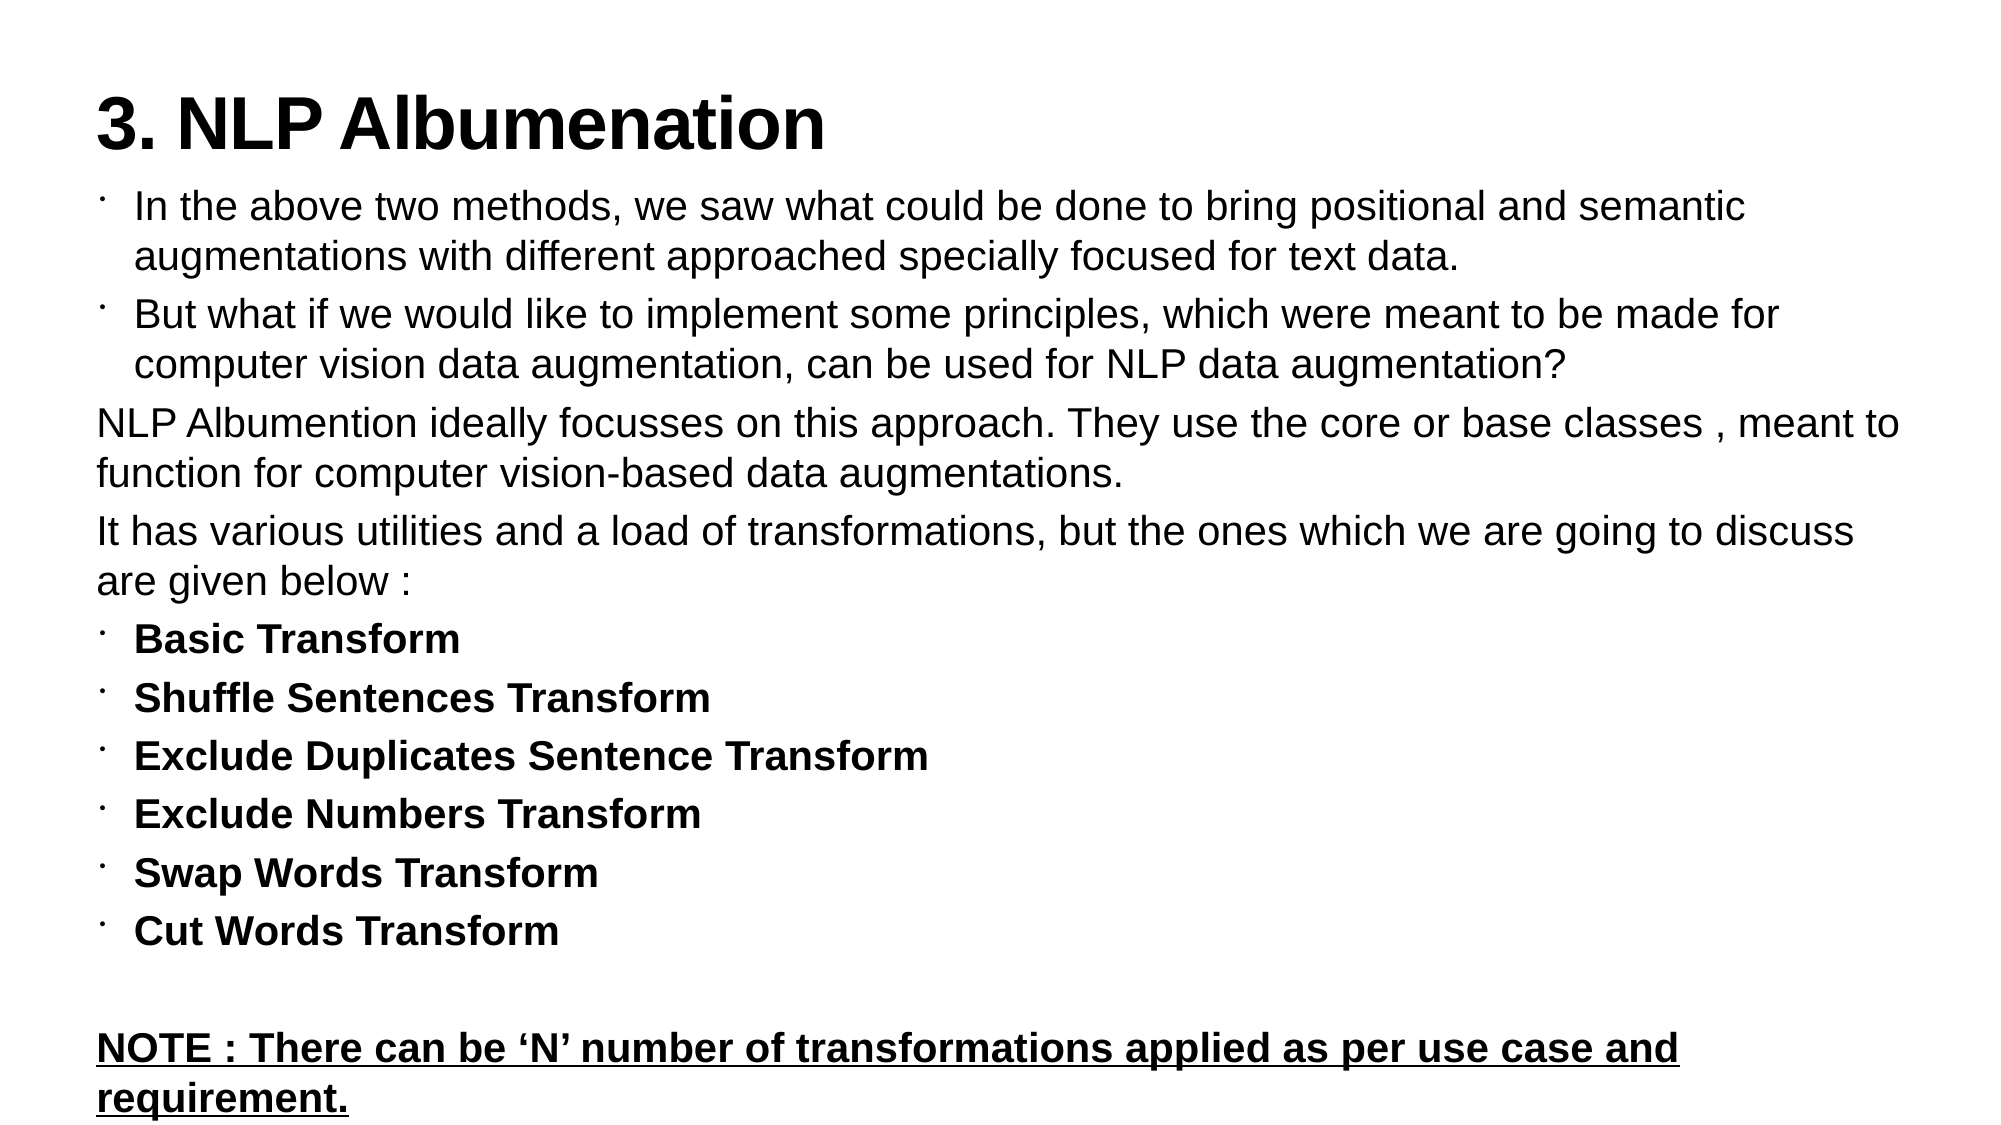

# 3. NLP Albumenation
In the above two methods, we saw what could be done to bring positional and semantic augmentations with different approached specially focused for text data.
But what if we would like to implement some principles, which were meant to be made for  computer vision data augmentation, can be used for NLP data augmentation?
NLP Albumention ideally focusses on this approach. They use the core or base classes , meant to function for computer vision-based data augmentations.
It has various utilities and a load of transformations, but the ones which we are going to discuss are given below :
Basic Transform
Shuffle Sentences Transform
Exclude Duplicates Sentence Transform
Exclude Numbers Transform
Swap Words Transform
Cut Words Transform

NOTE : There can be ‘N’ number of transformations applied as per use case and requirement.